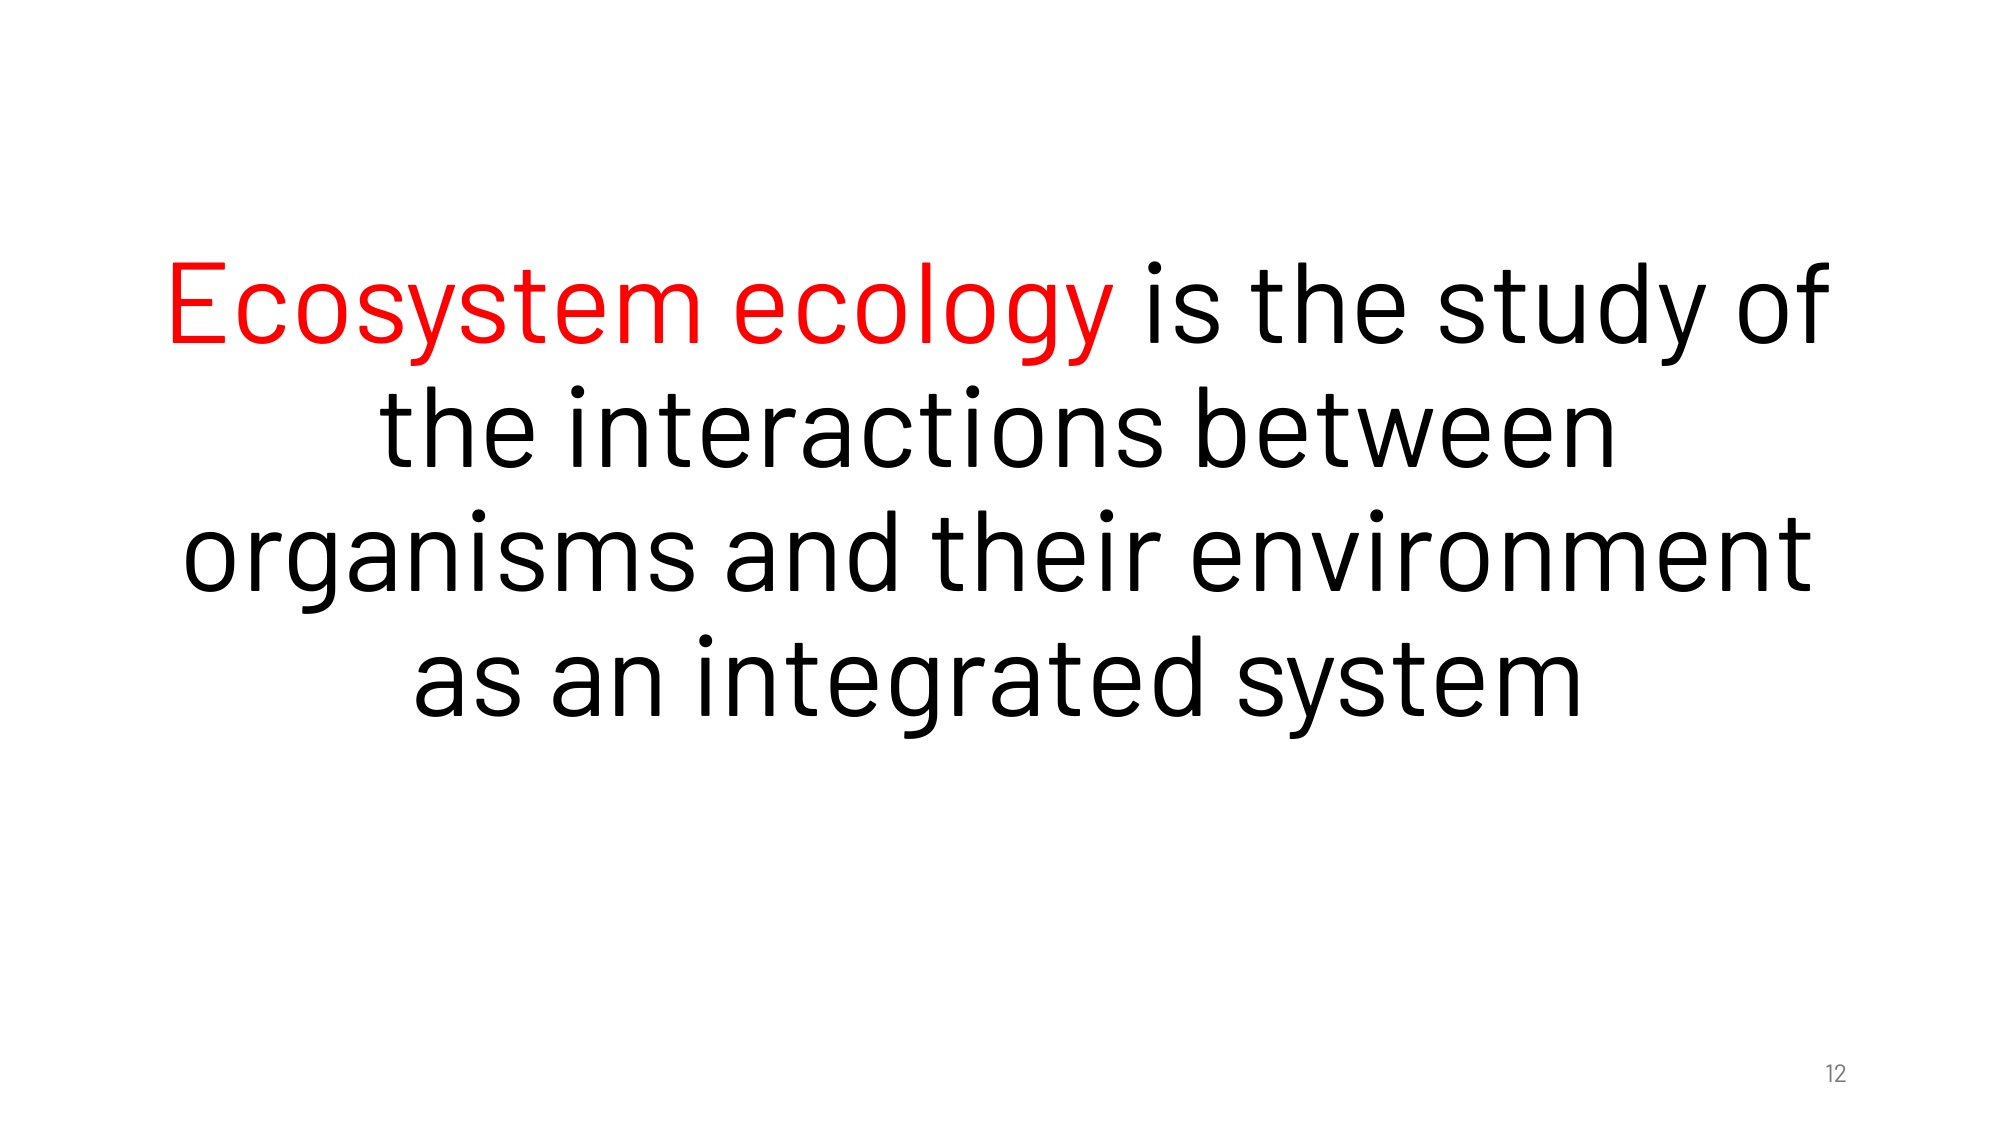

# Ecosystem ecology is the study of the interactions between organisms and their environment as an integrated system

12